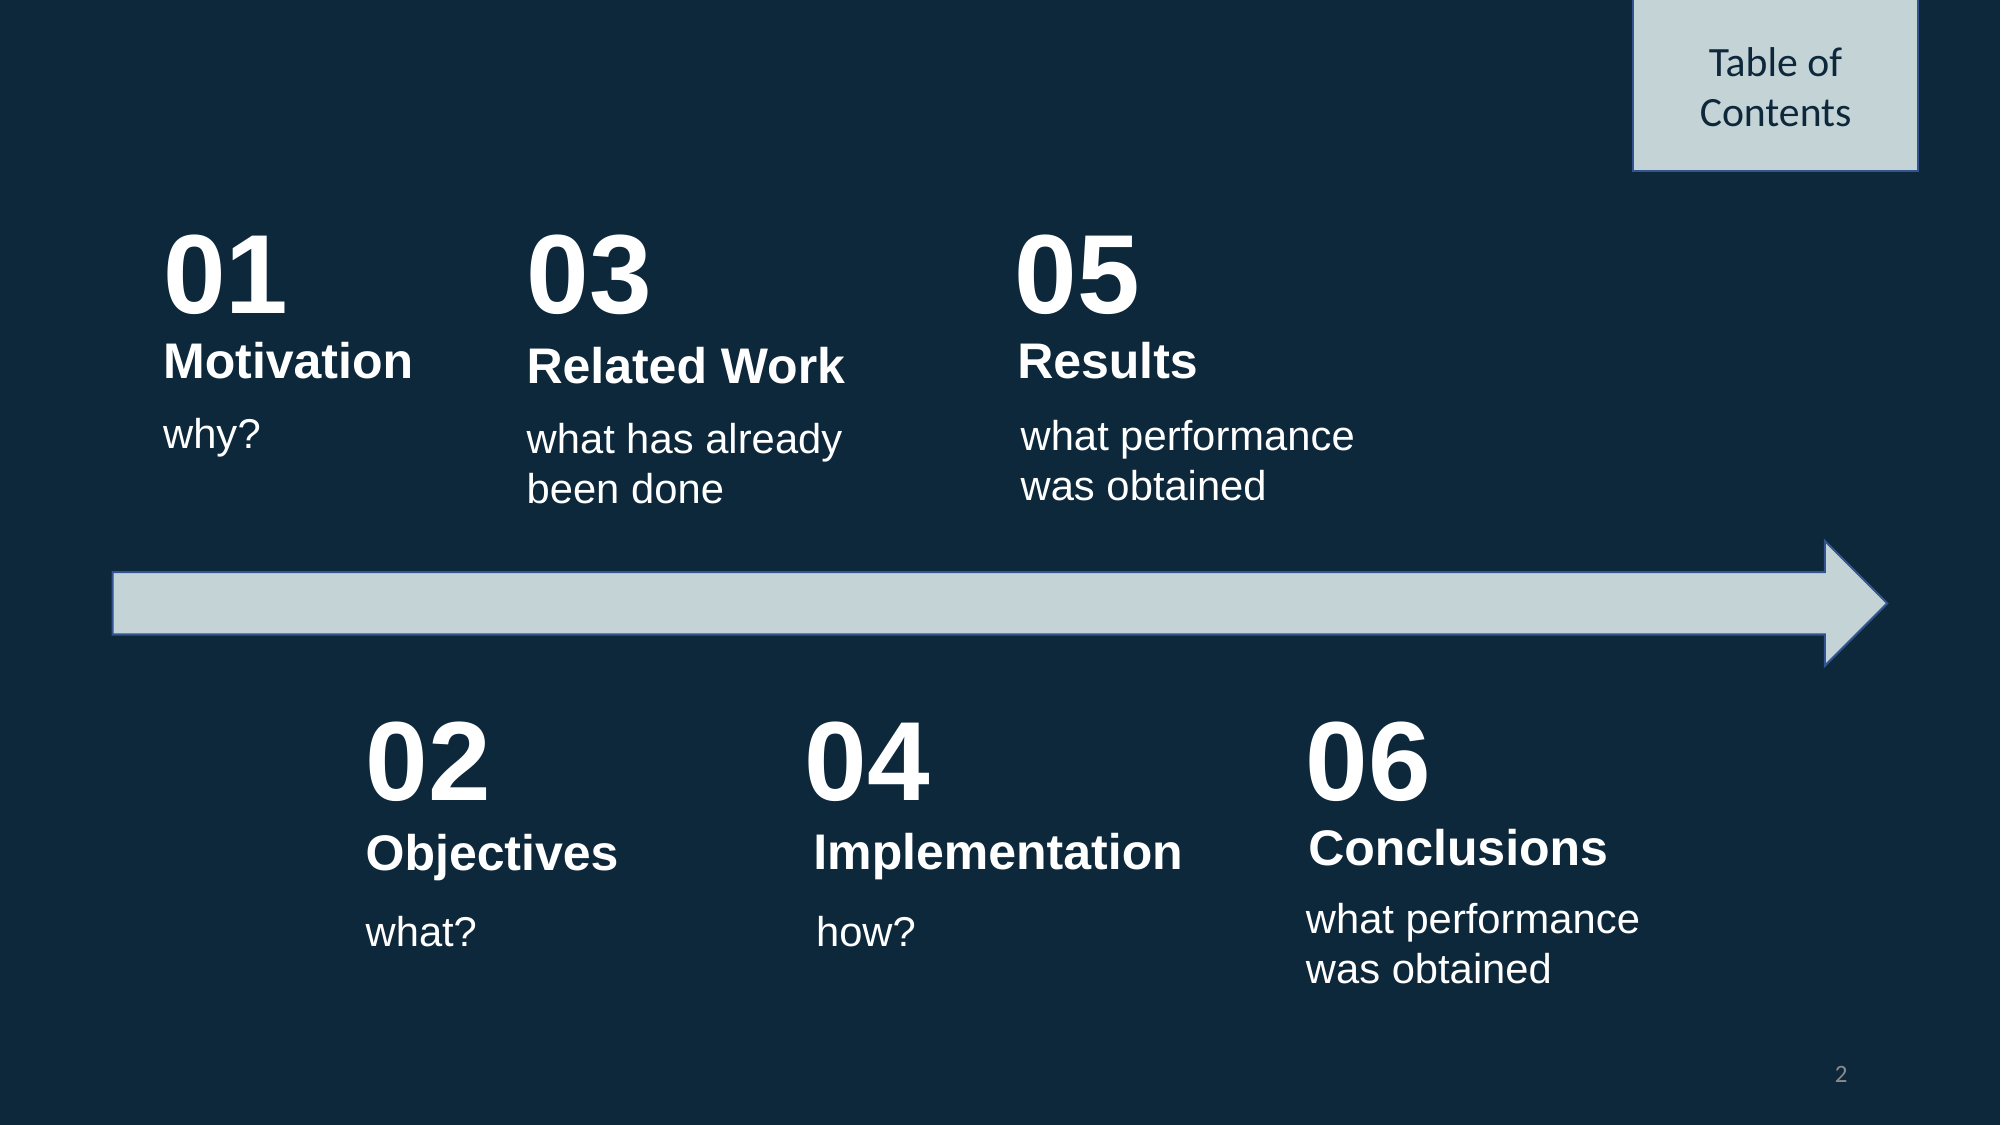

Table of Contents
01
03
05
Results
Motivation
Related Work
why?
what performance was obtained
what has already been done

02
04
06
Conclusions
Implementation
Objectives
what performance was obtained
what?
how?
2